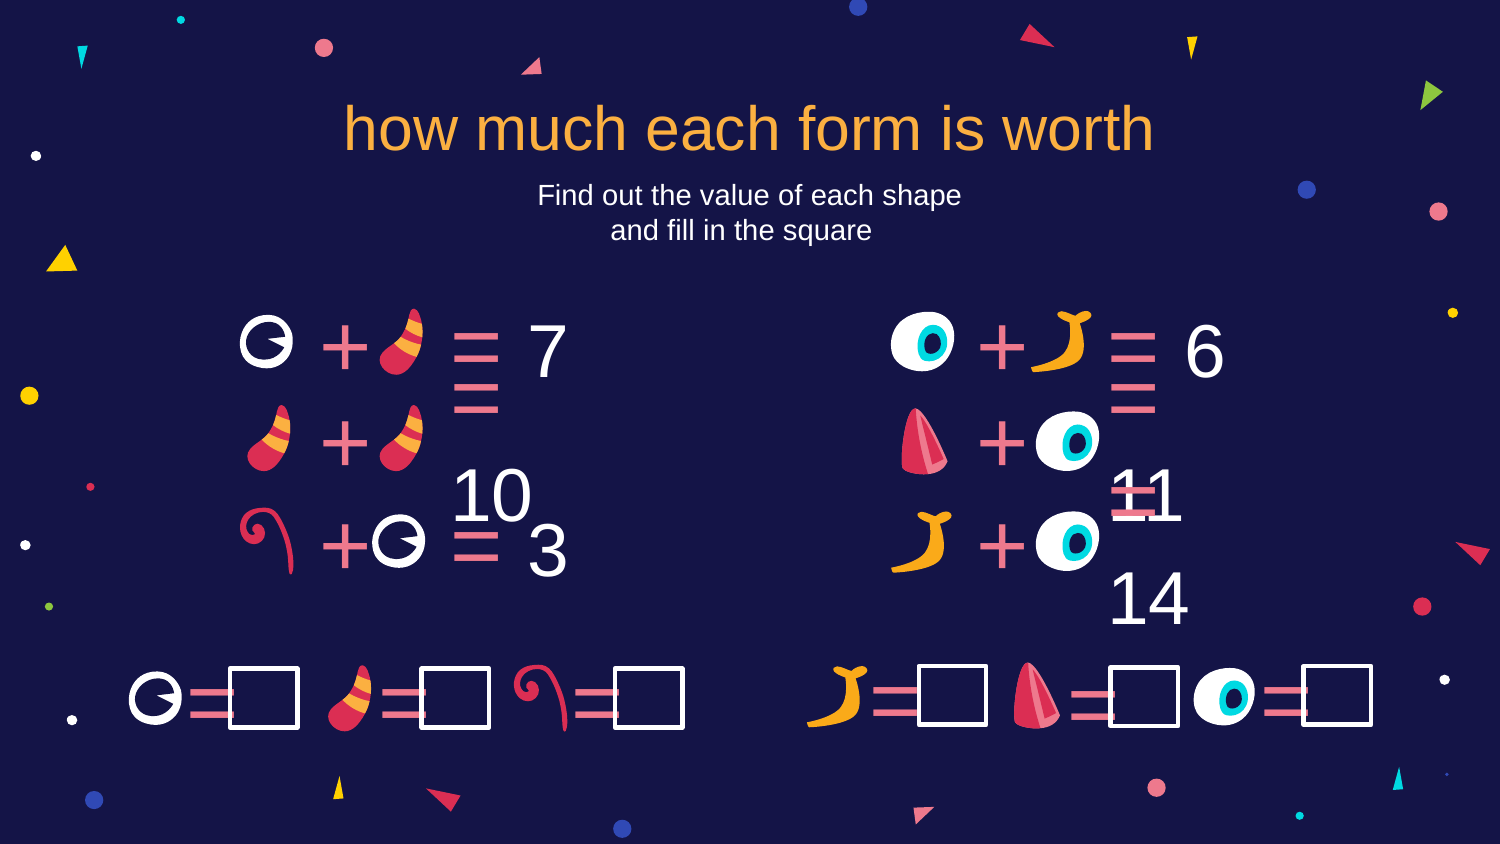

# how much each form is worth

Find out the value of each shape and fill in the square
= 6
+
= 7
+

= 11
+
= 10
+

= 14
+
= 3
+

=
=
=
=
=
=